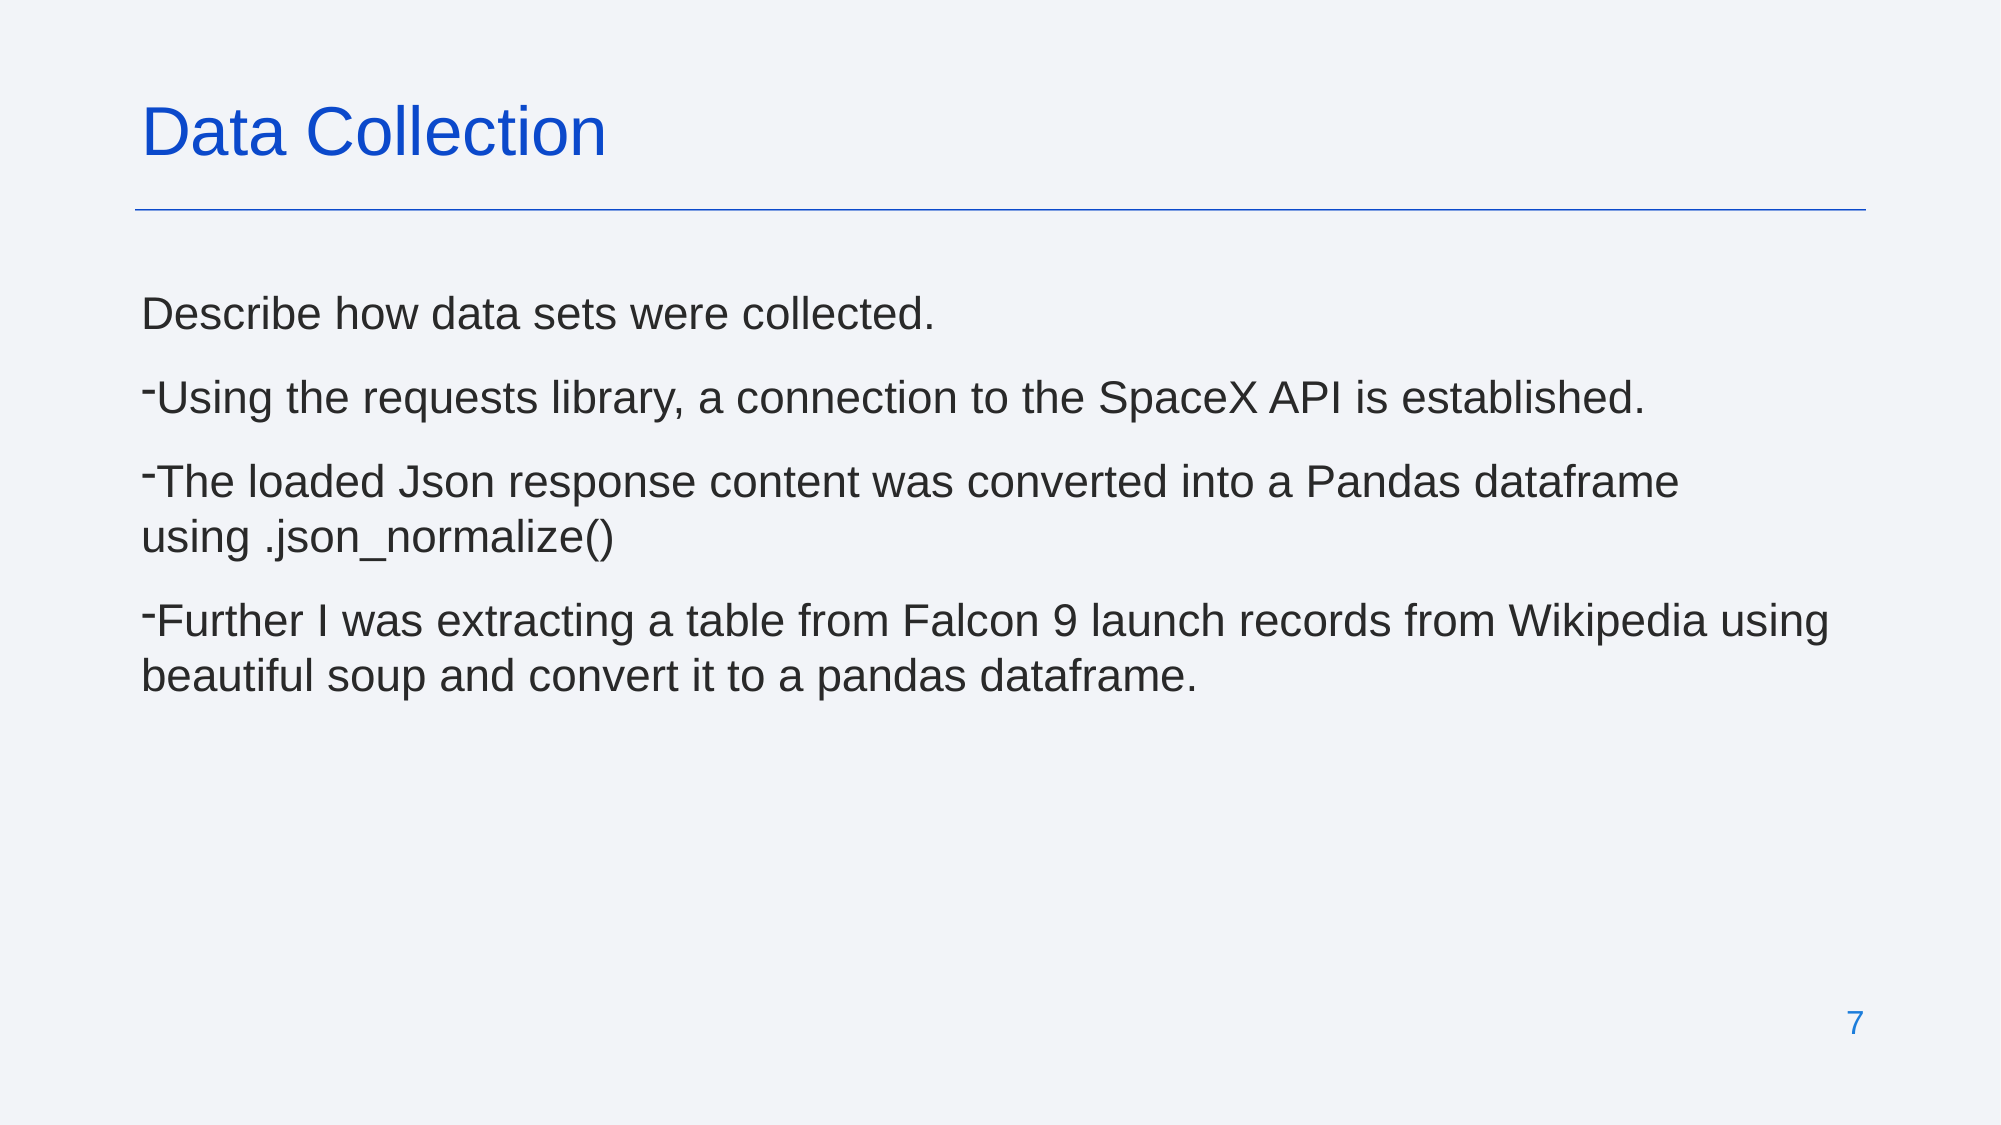

Data Collection
Describe how data sets were collected.
Using the requests library, a connection to the SpaceX API is established.
The loaded Json response content was converted into a Pandas dataframe using .json_normalize()
Further I was extracting a table from Falcon 9 launch records from Wikipedia using beautiful soup and convert it to a pandas dataframe.

7